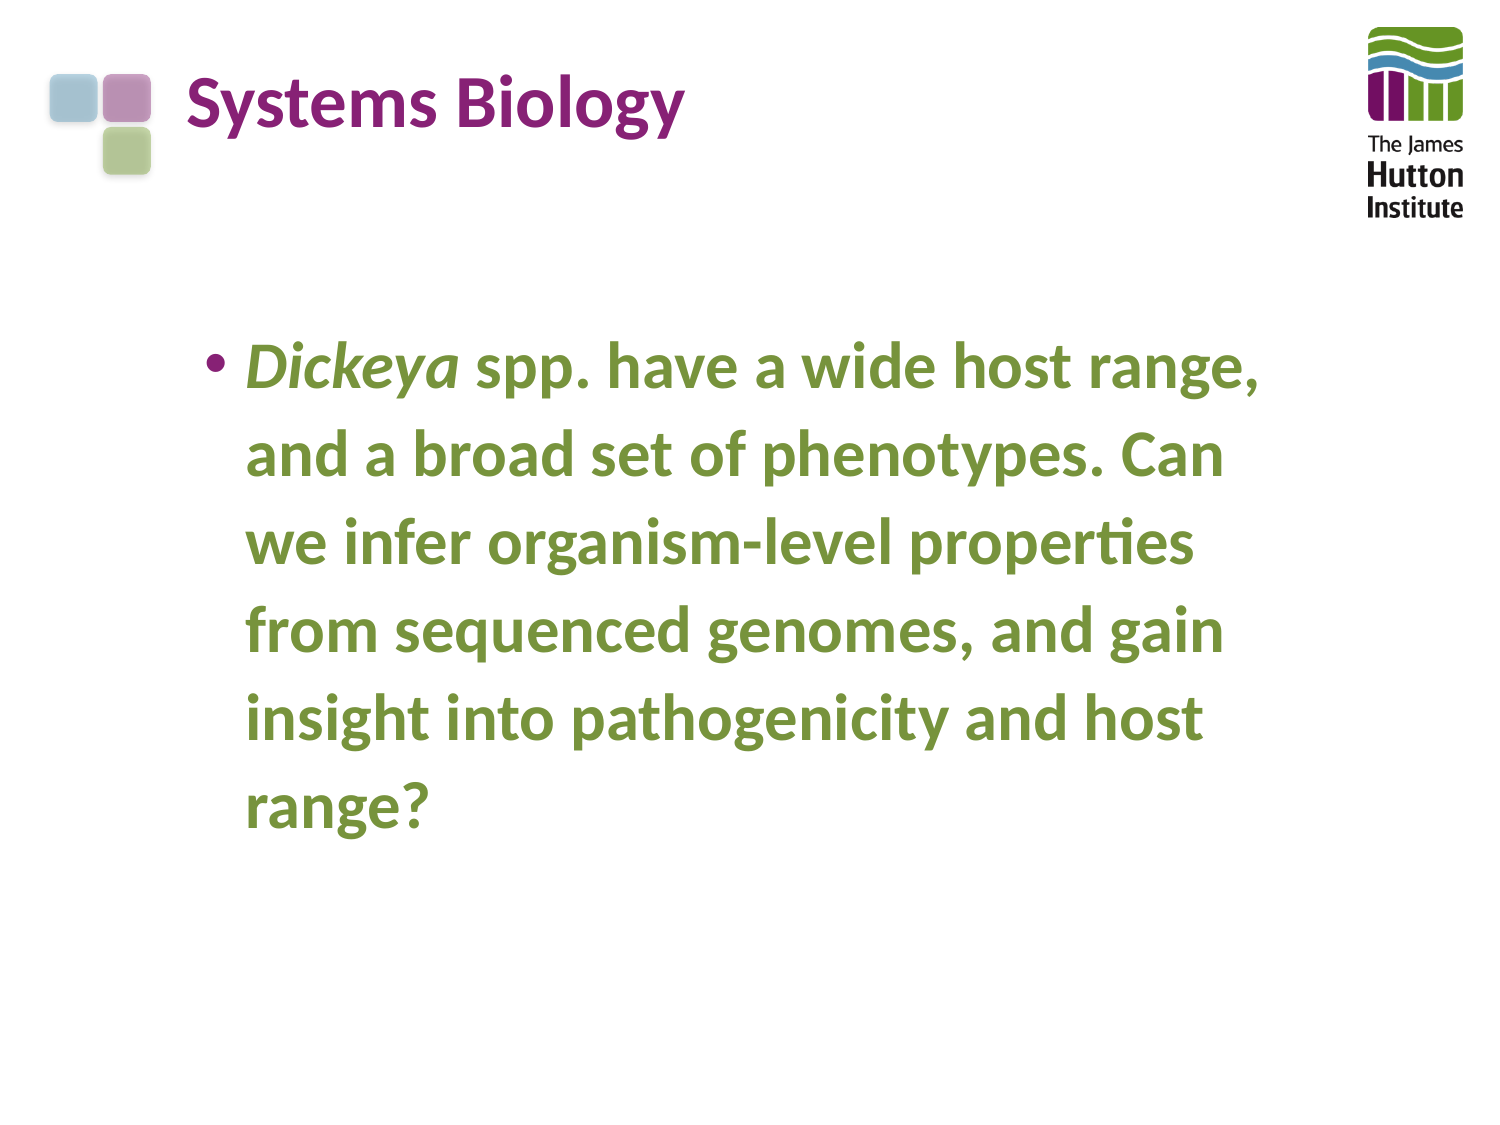

# Systems Biology
Dickeya spp. have a wide host range, and a broad set of phenotypes. Can we infer organism-level properties from sequenced genomes, and gain insight into pathogenicity and host range?